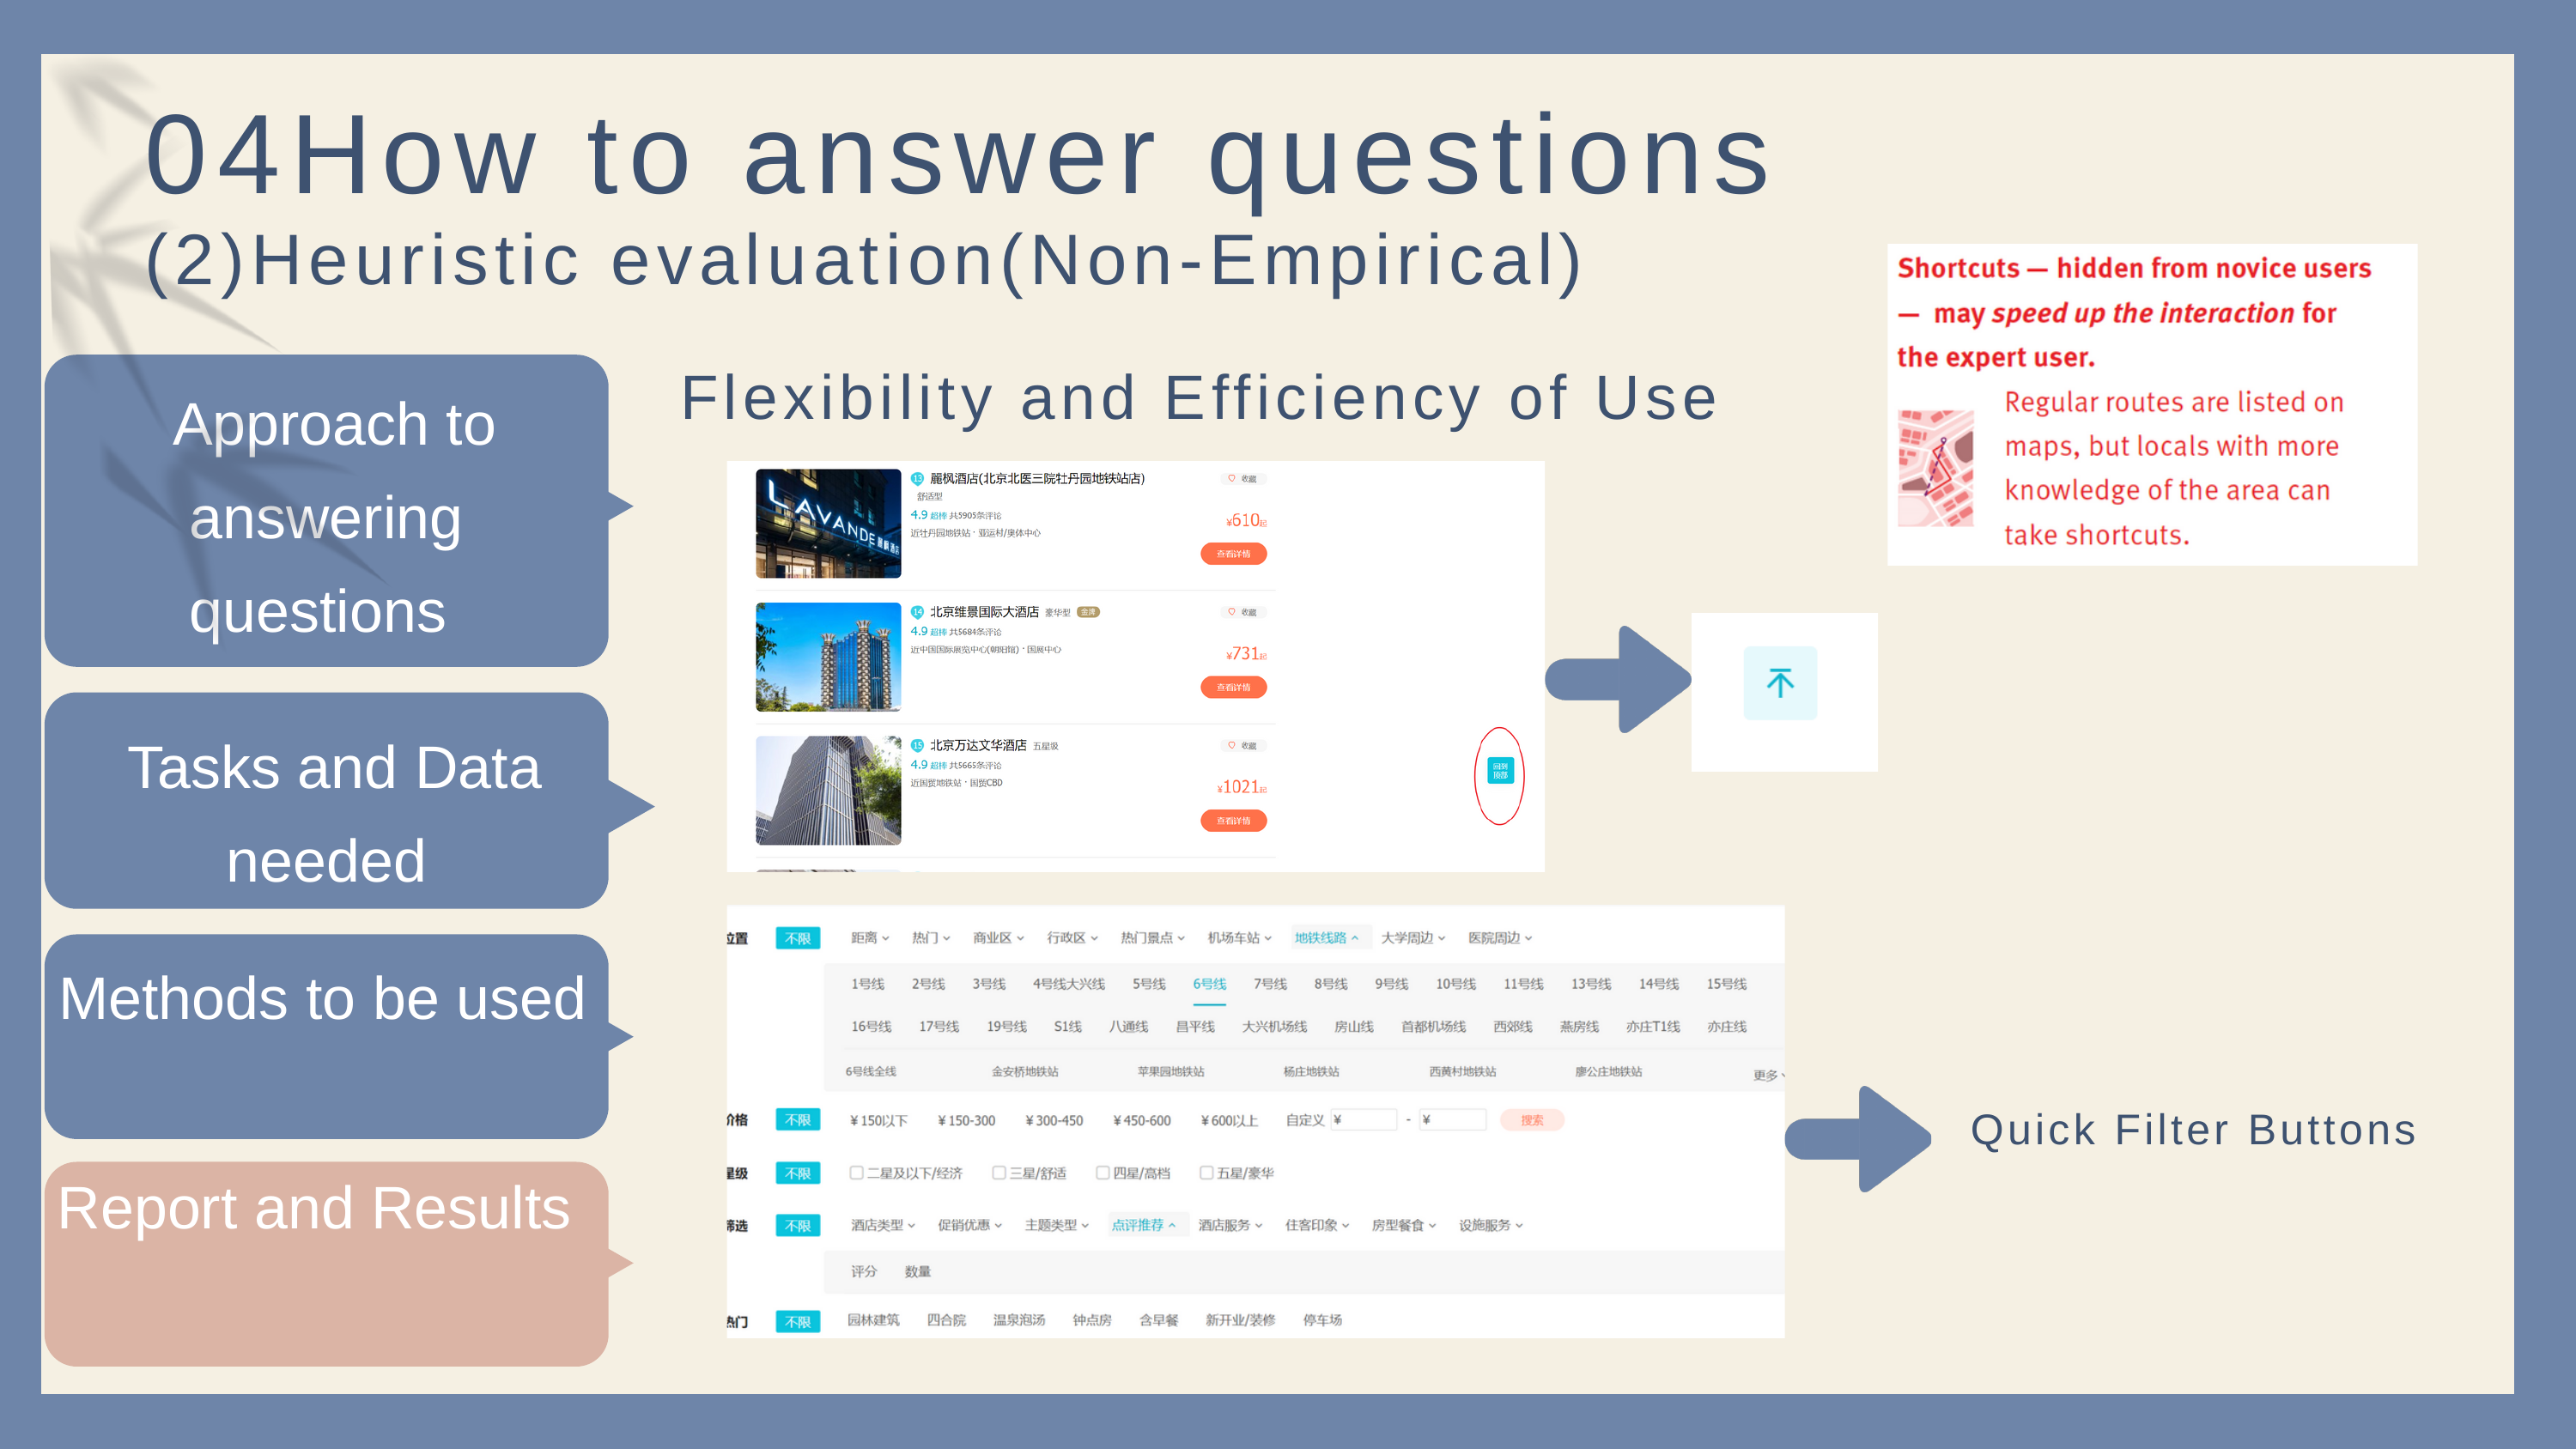

04How to answer questions
(2)Heuristic evaluation(Non-Empirical)

Flexibility and Efficiency of Use

 Approach to answering questions

 Tasks and Data needed

Methods to be used

Quick Filter Buttons
Report and Results